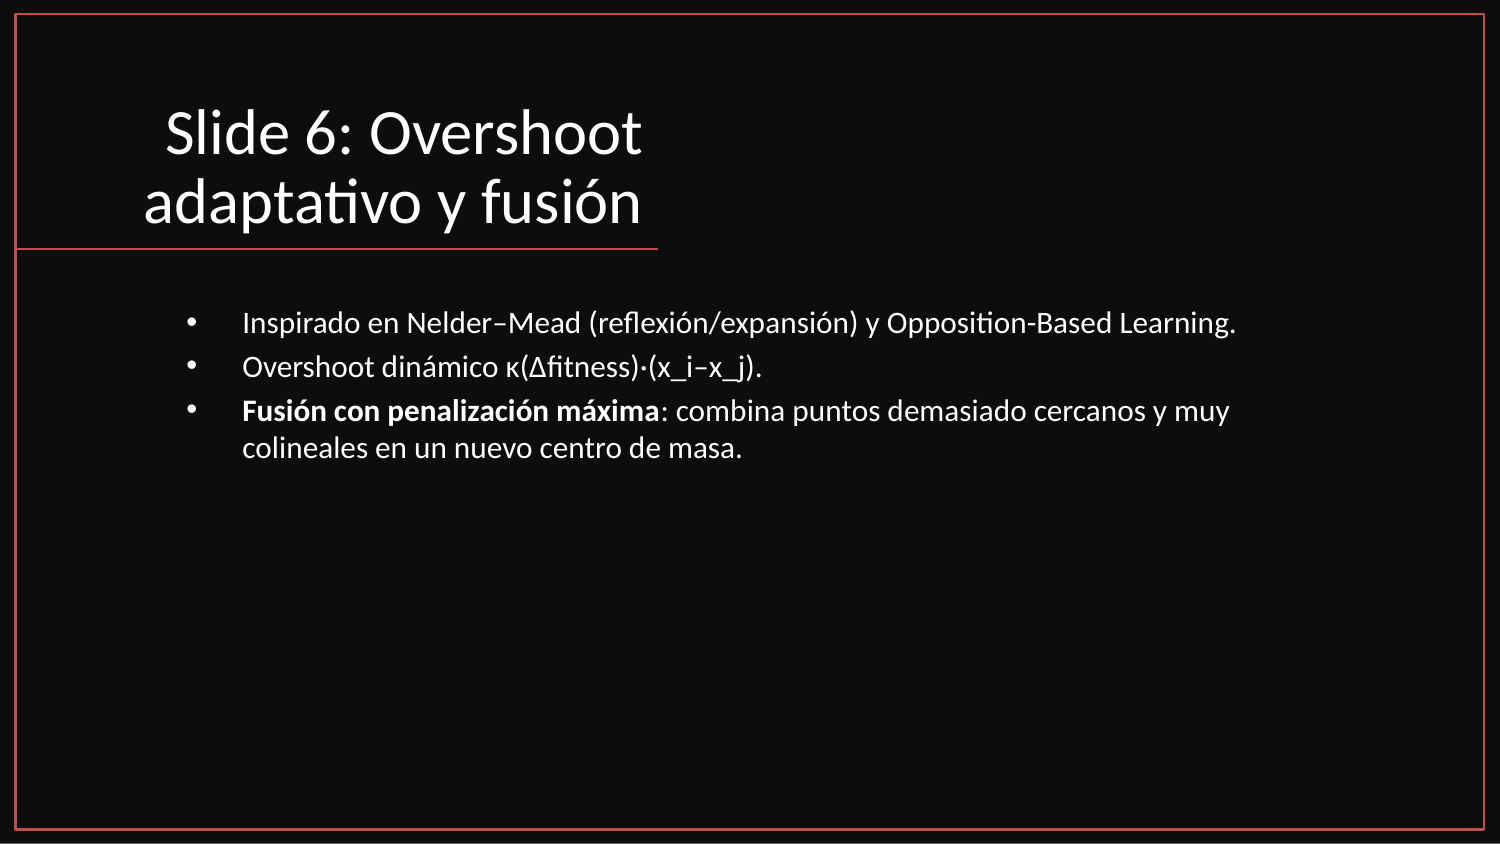

# Slide 6: Overshoot adaptativo y fusión
Inspirado en Nelder–Mead (reflexión/expansión) y Opposition-Based Learning.
Overshoot dinámico κ(Δfitness)·(x_i–x_j).
Fusión con penalización máxima: combina puntos demasiado cercanos y muy colineales en un nuevo centro de masa.